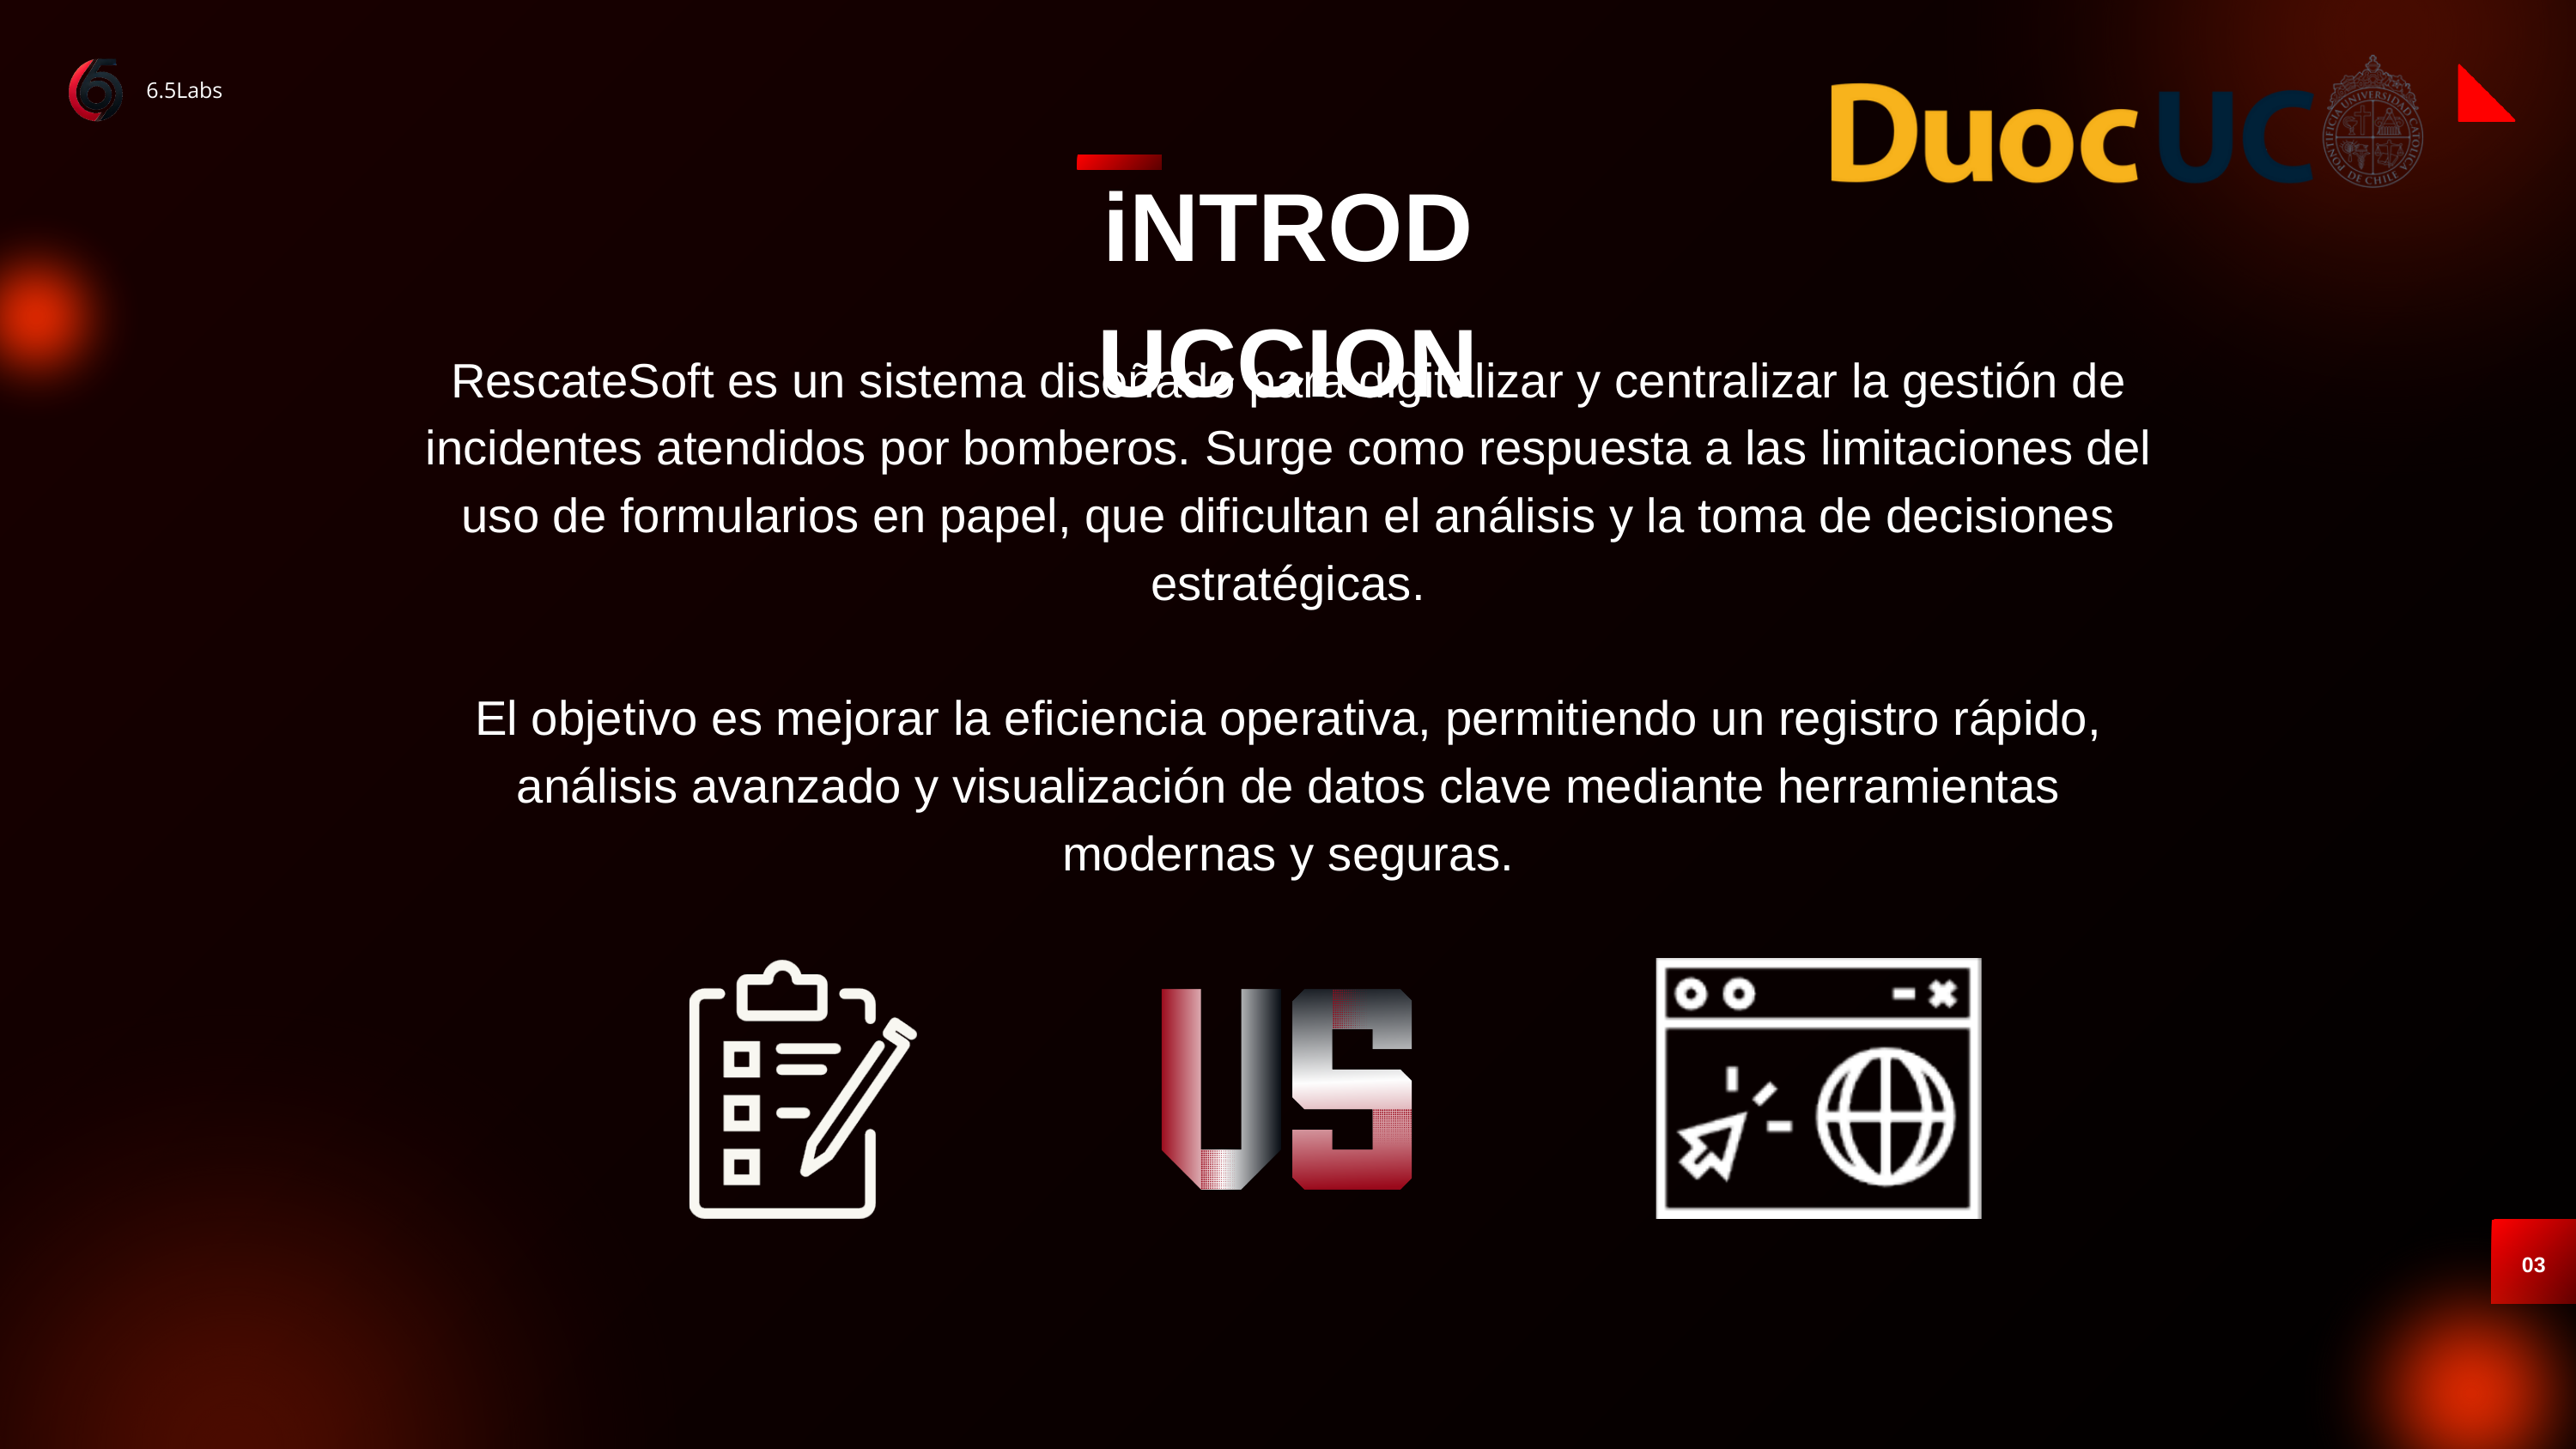

6.5Labs
iNTRODUCCION

RescateSoft es un sistema diseñado para digitalizar y centralizar la gestión de incidentes atendidos por bomberos. Surge como respuesta a las limitaciones del uso de formularios en papel, que dificultan el análisis y la toma de decisiones estratégicas.

El objetivo es mejorar la eficiencia operativa, permitiendo un registro rápido, análisis avanzado y visualización de datos clave mediante herramientas modernas y seguras.

03